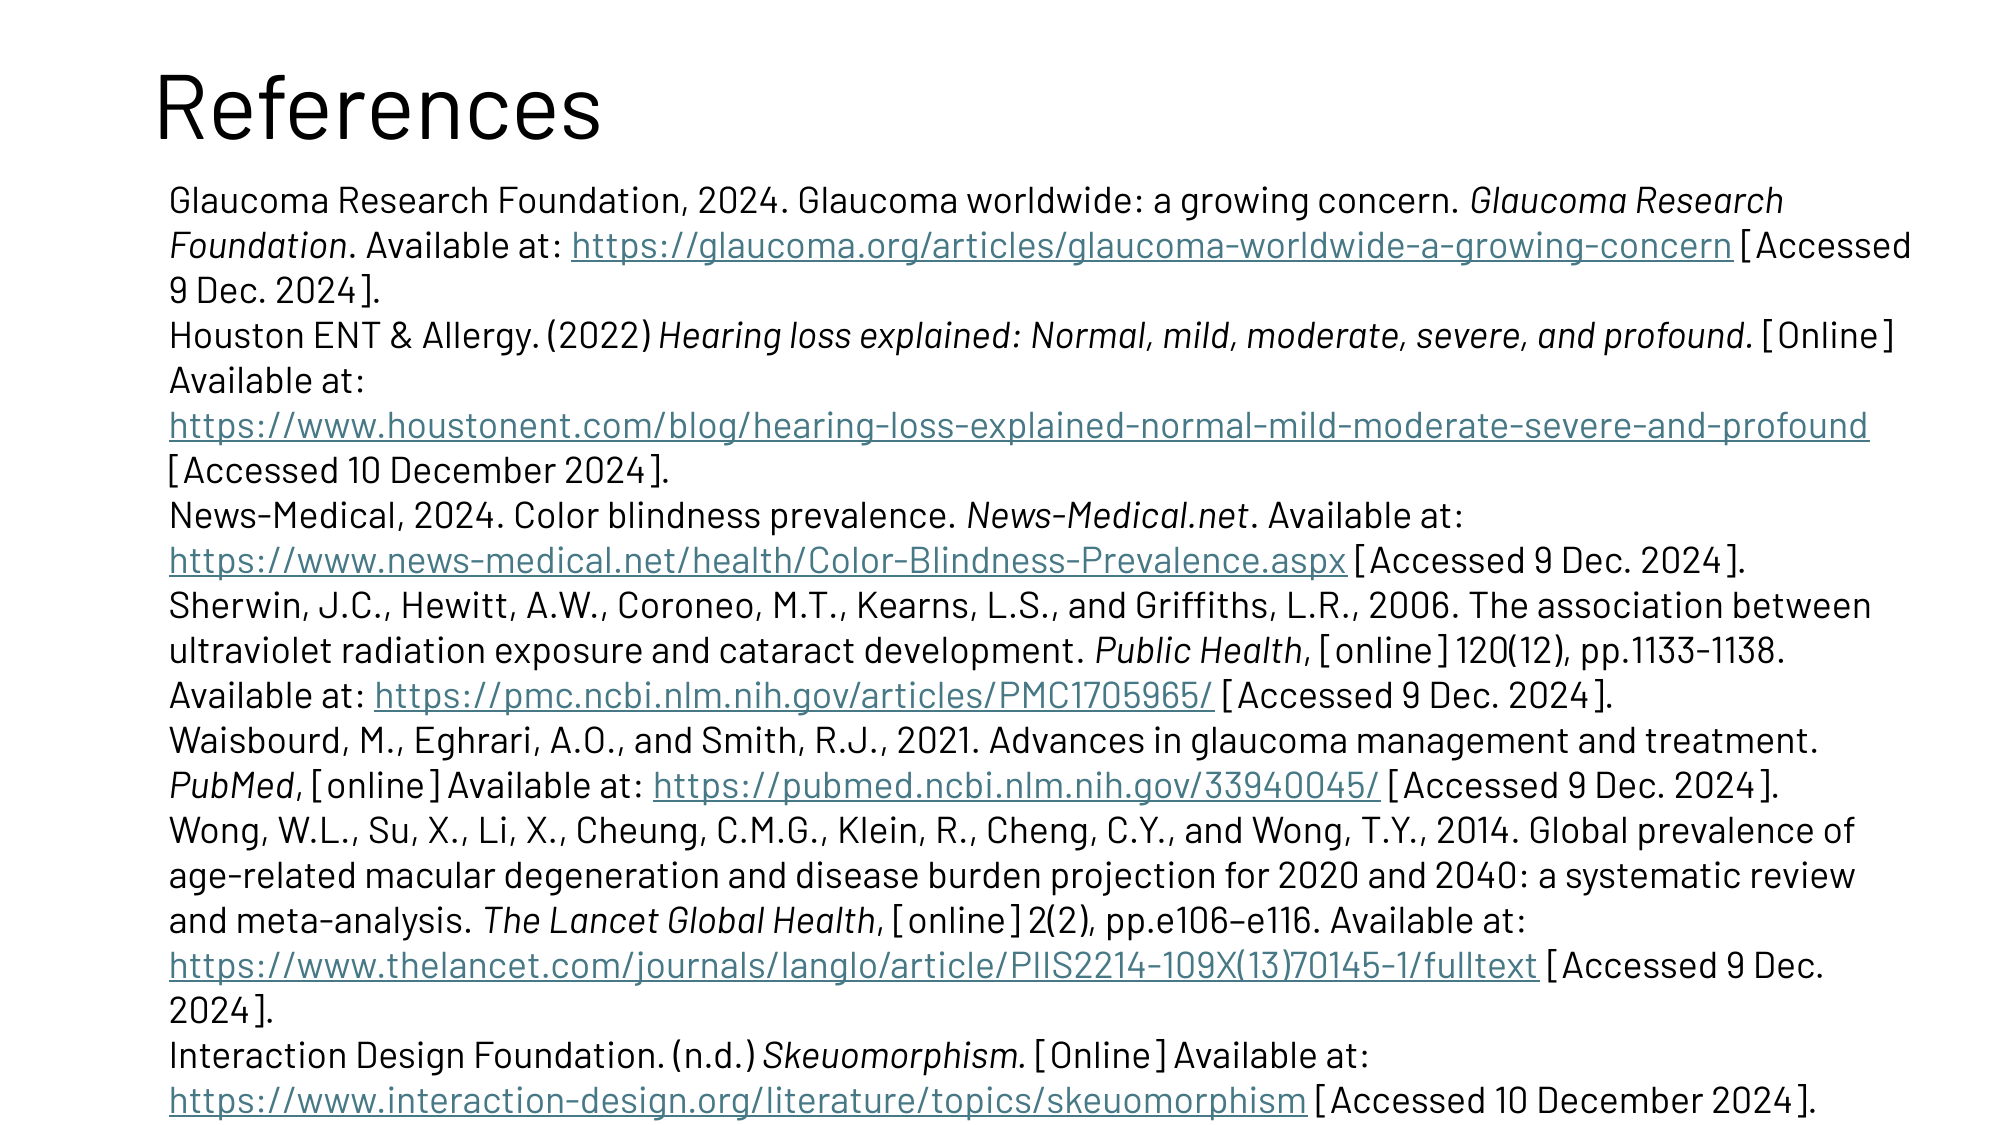

# References
Glaucoma Research Foundation, 2024. Glaucoma worldwide: a growing concern. Glaucoma Research Foundation. Available at: https://glaucoma.org/articles/glaucoma-worldwide-a-growing-concern [Accessed 9 Dec. 2024].
Houston ENT & Allergy. (2022) Hearing loss explained: Normal, mild, moderate, severe, and profound. [Online] Available at: https://www.houstonent.com/blog/hearing-loss-explained-normal-mild-moderate-severe-and-profound [Accessed 10 December 2024].
News-Medical, 2024. Color blindness prevalence. News-Medical.net. Available at: https://www.news-medical.net/health/Color-Blindness-Prevalence.aspx [Accessed 9 Dec. 2024].
Sherwin, J.C., Hewitt, A.W., Coroneo, M.T., Kearns, L.S., and Griffiths, L.R., 2006. The association between ultraviolet radiation exposure and cataract development. Public Health, [online] 120(12), pp.1133-1138. Available at: https://pmc.ncbi.nlm.nih.gov/articles/PMC1705965/ [Accessed 9 Dec. 2024].
Waisbourd, M., Eghrari, A.O., and Smith, R.J., 2021. Advances in glaucoma management and treatment. PubMed, [online] Available at: https://pubmed.ncbi.nlm.nih.gov/33940045/ [Accessed 9 Dec. 2024].
Wong, W.L., Su, X., Li, X., Cheung, C.M.G., Klein, R., Cheng, C.Y., and Wong, T.Y., 2014. Global prevalence of age-related macular degeneration and disease burden projection for 2020 and 2040: a systematic review and meta-analysis. The Lancet Global Health, [online] 2(2), pp.e106–e116. Available at: https://www.thelancet.com/journals/langlo/article/PIIS2214-109X(13)70145-1/fulltext [Accessed 9 Dec. 2024].
Interaction Design Foundation. (n.d.) Skeuomorphism. [Online] Available at: https://www.interaction-design.org/literature/topics/skeuomorphism [Accessed 10 December 2024].